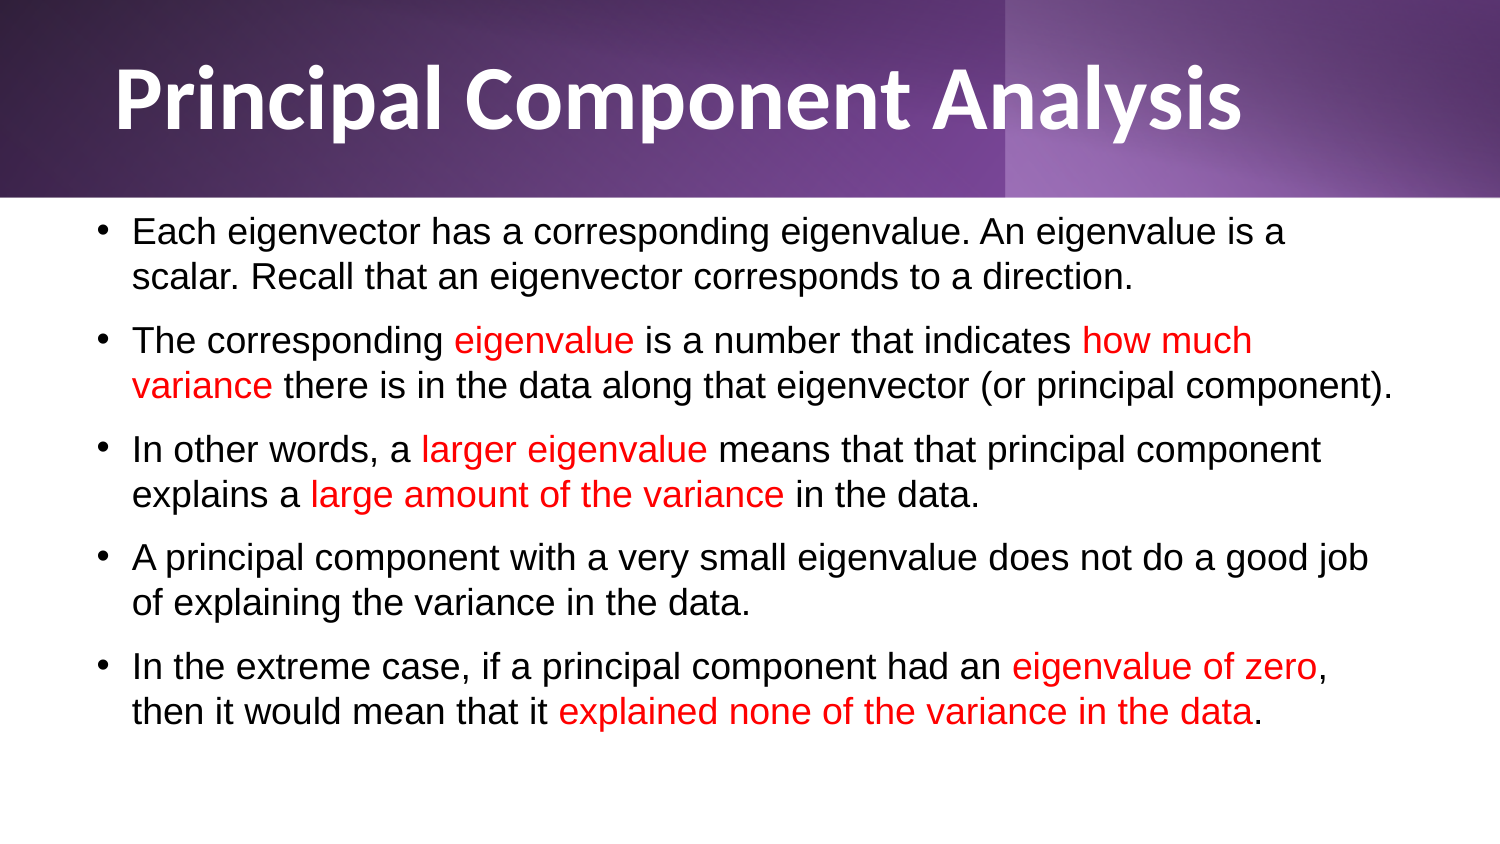

# Principal Component Analysis
Each eigenvector has a corresponding eigenvalue. An eigenvalue is a scalar. Recall that an eigenvector corresponds to a direction.
The corresponding eigenvalue is a number that indicates how much variance there is in the data along that eigenvector (or principal component).
In other words, a larger eigenvalue means that that principal component explains a large amount of the variance in the data.
A principal component with a very small eigenvalue does not do a good job of explaining the variance in the data.
In the extreme case, if a principal component had an eigenvalue of zero, then it would mean that it explained none of the variance in the data.